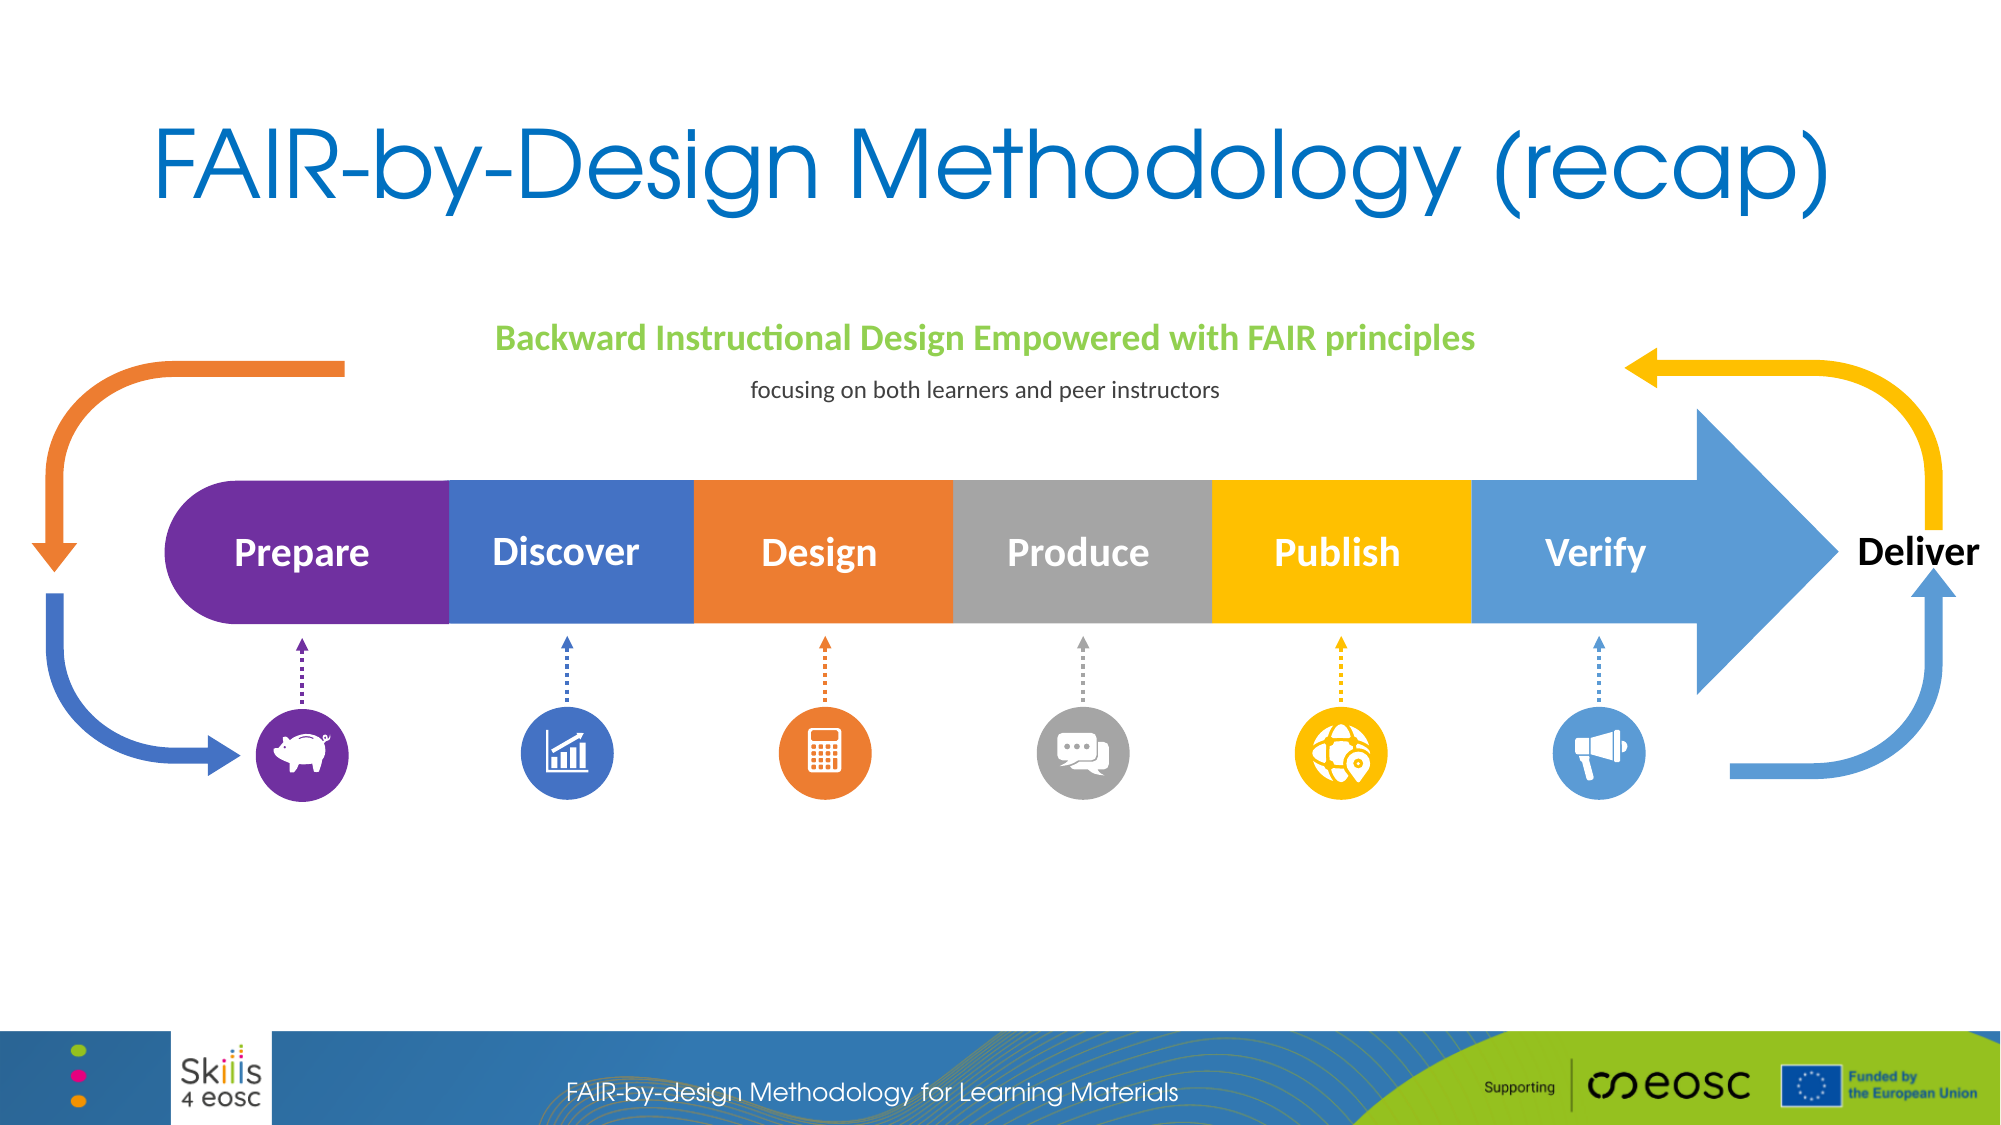

# FAIR-by-Design Methodology (recap)
Backward Instructional Design Empowered with FAIR principles

focusing on both learners and peer instructors

Discover
Deliver
Prepare
Design
Produce
Publish
Verify

FAIR-by-design Methodology for Learning Materials